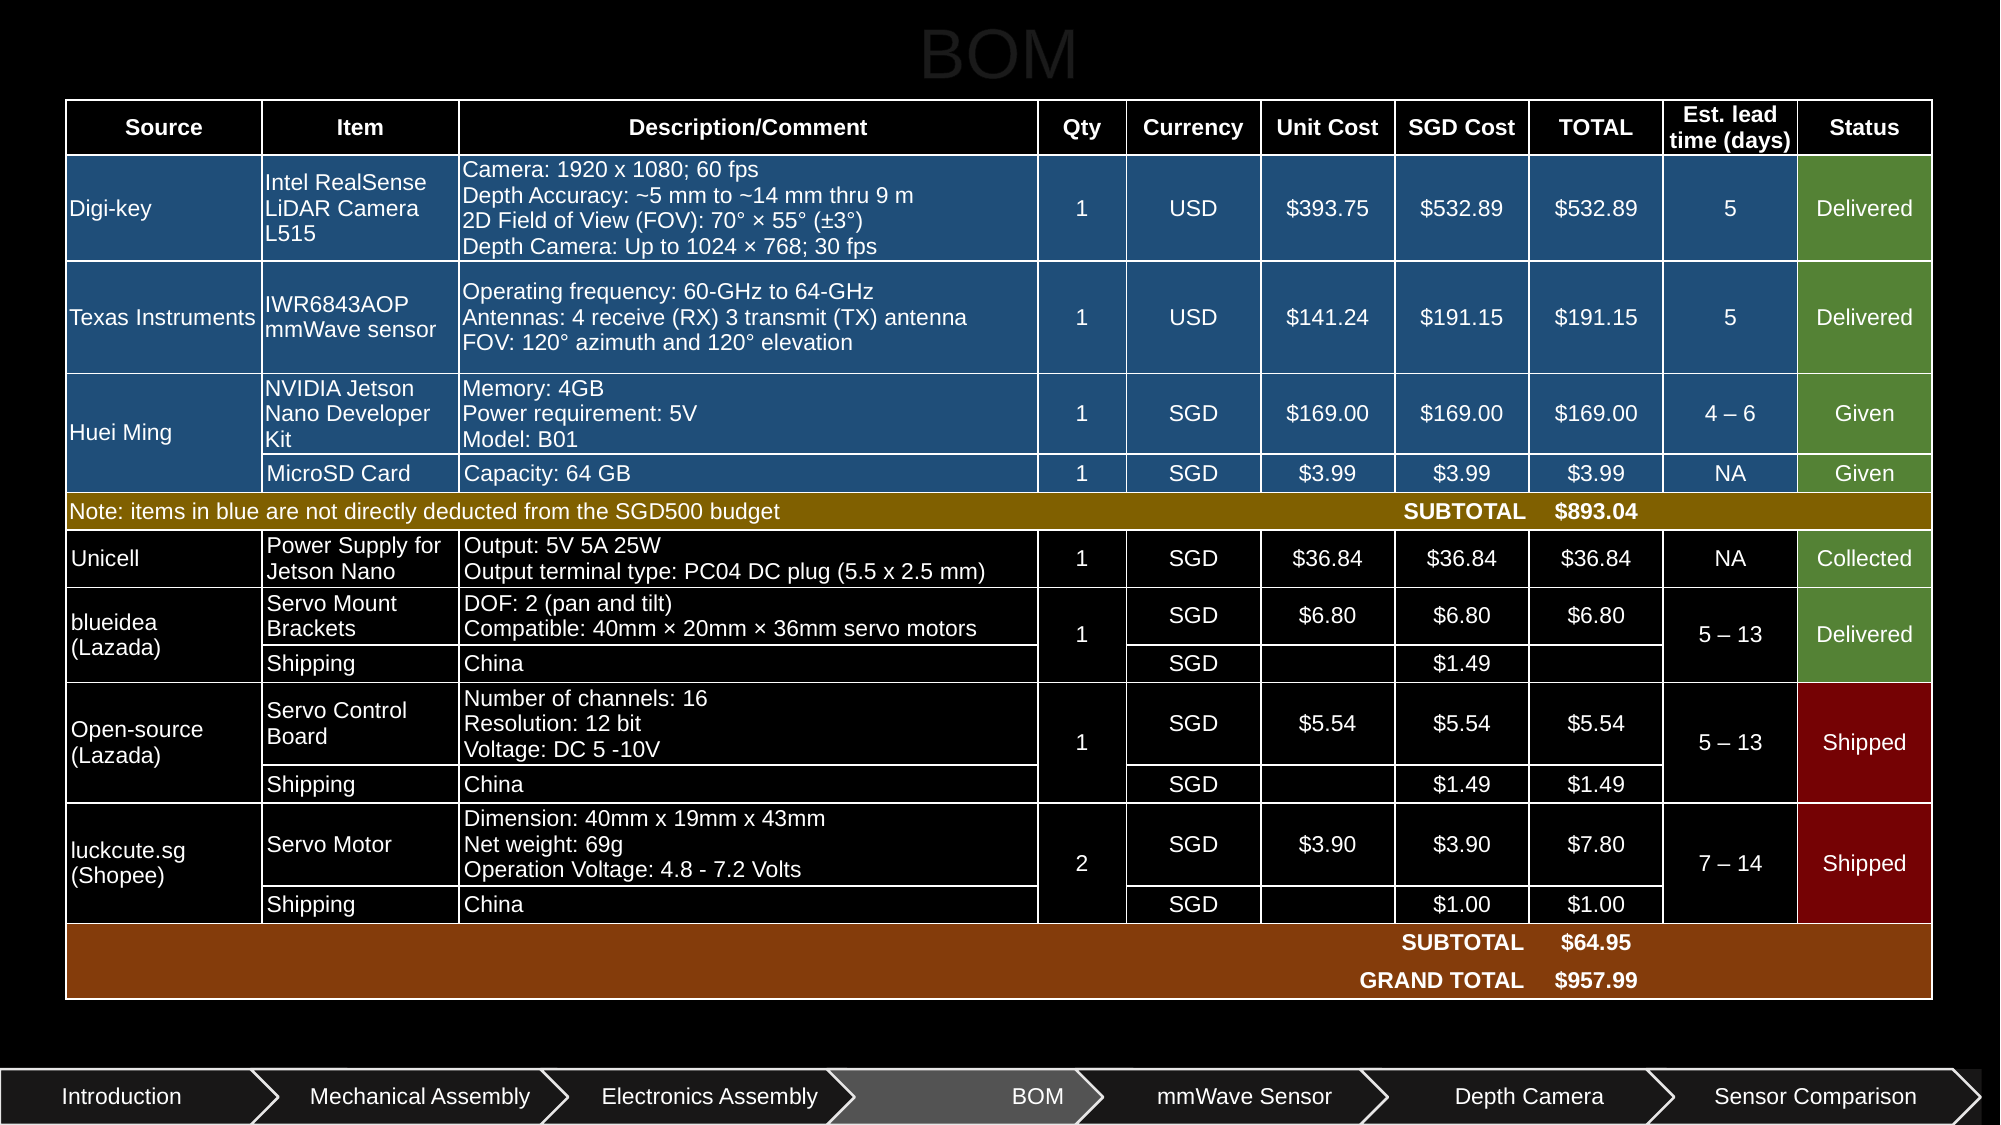

# BOM
| Source | Item | Description/Comment | Qty | Currency | Unit Cost | SGD Cost | TOTAL | Est. lead time (days) | Status |
| --- | --- | --- | --- | --- | --- | --- | --- | --- | --- |
| Digi-key | Intel RealSense LiDAR Camera L515 | Camera: 1920 x 1080; 60 fps Depth Accuracy: ~5 mm to ~14 mm thru 9 m 2D Field of View (FOV): 70° × 55° (±3°) Depth Camera: Up to 1024 × 768; 30 fps | 1 | USD | $393.75 | $532.89 | $532.89 | 5 | Delivered |
| Texas Instruments | IWR6843AOP mmWave sensor | Operating frequency: 60-GHz to 64-GHz Antennas: 4 receive (RX) 3 transmit (TX) antenna FOV: 120° azimuth and 120° elevation | 1 | USD | $141.24 | $191.15 | $191.15 | 5 | Delivered |
| Huei Ming | NVIDIA Jetson Nano Developer Kit | Memory: 4GB Power requirement: 5V Model: B01 | 1 | SGD | $169.00 | $169.00 | $169.00 | 4 – 6 | Given |
|  | MicroSD Card | Capacity: 64 GB | 1 | SGD | $3.99 | $3.99 | $3.99 | NA | Given |
| Note: items in blue are not directly deducted from the SGD500 budget |  |  |  |  |  | SUBTOTAL | $893.04 |  |  |
| Unicell | Power Supply for Jetson Nano | Output: 5V 5A 25W Output terminal type: PC04 DC plug (5.5 x 2.5 mm) | 1 | SGD | $36.84 | $36.84 | $36.84 | NA | Collected |
| blueidea (Lazada) | Servo Mount Brackets | DOF: 2 (pan and tilt) Compatible: 40mm × 20mm × 36mm servo motors | 1 | SGD | $6.80 | $6.80 | $6.80 | 5 – 13 | Delivered |
|  | Shipping | China |  | SGD |  | $1.49 |  |  |  |
| Open-source (Lazada) | Servo Control Board | Number of channels: 16 Resolution: 12 bit Voltage: DC 5 -10V | 1 | SGD | $5.54 | $5.54 | $5.54 | 5 – 13 | Shipped |
|  | Shipping | China |  | SGD |  | $1.49 | $1.49 |  |  |
| luckcute.sg (Shopee) | Servo Motor | Dimension: 40mm x 19mm x 43mm Net weight: 69g Operation Voltage: 4.8 - 7.2 Volts | 2 | SGD | $3.90 | $3.90 | $7.80 | 7 – 14 | Shipped |
|  | Shipping | China |  | SGD |  | $1.00 | $1.00 |  |  |
|  |  |  |  |  | SUBTOTAL | SUBTOTAL | $64.95 |  |  |
|  |  |  |  |  | GRAND TOTAL | GRAND TOTAL | $957.99 |  |  |
        Introduction
Mechanical Assembly
Electronics Assembly
	BOM
mmWave Sensor
Depth Camera
Sensor Comparison